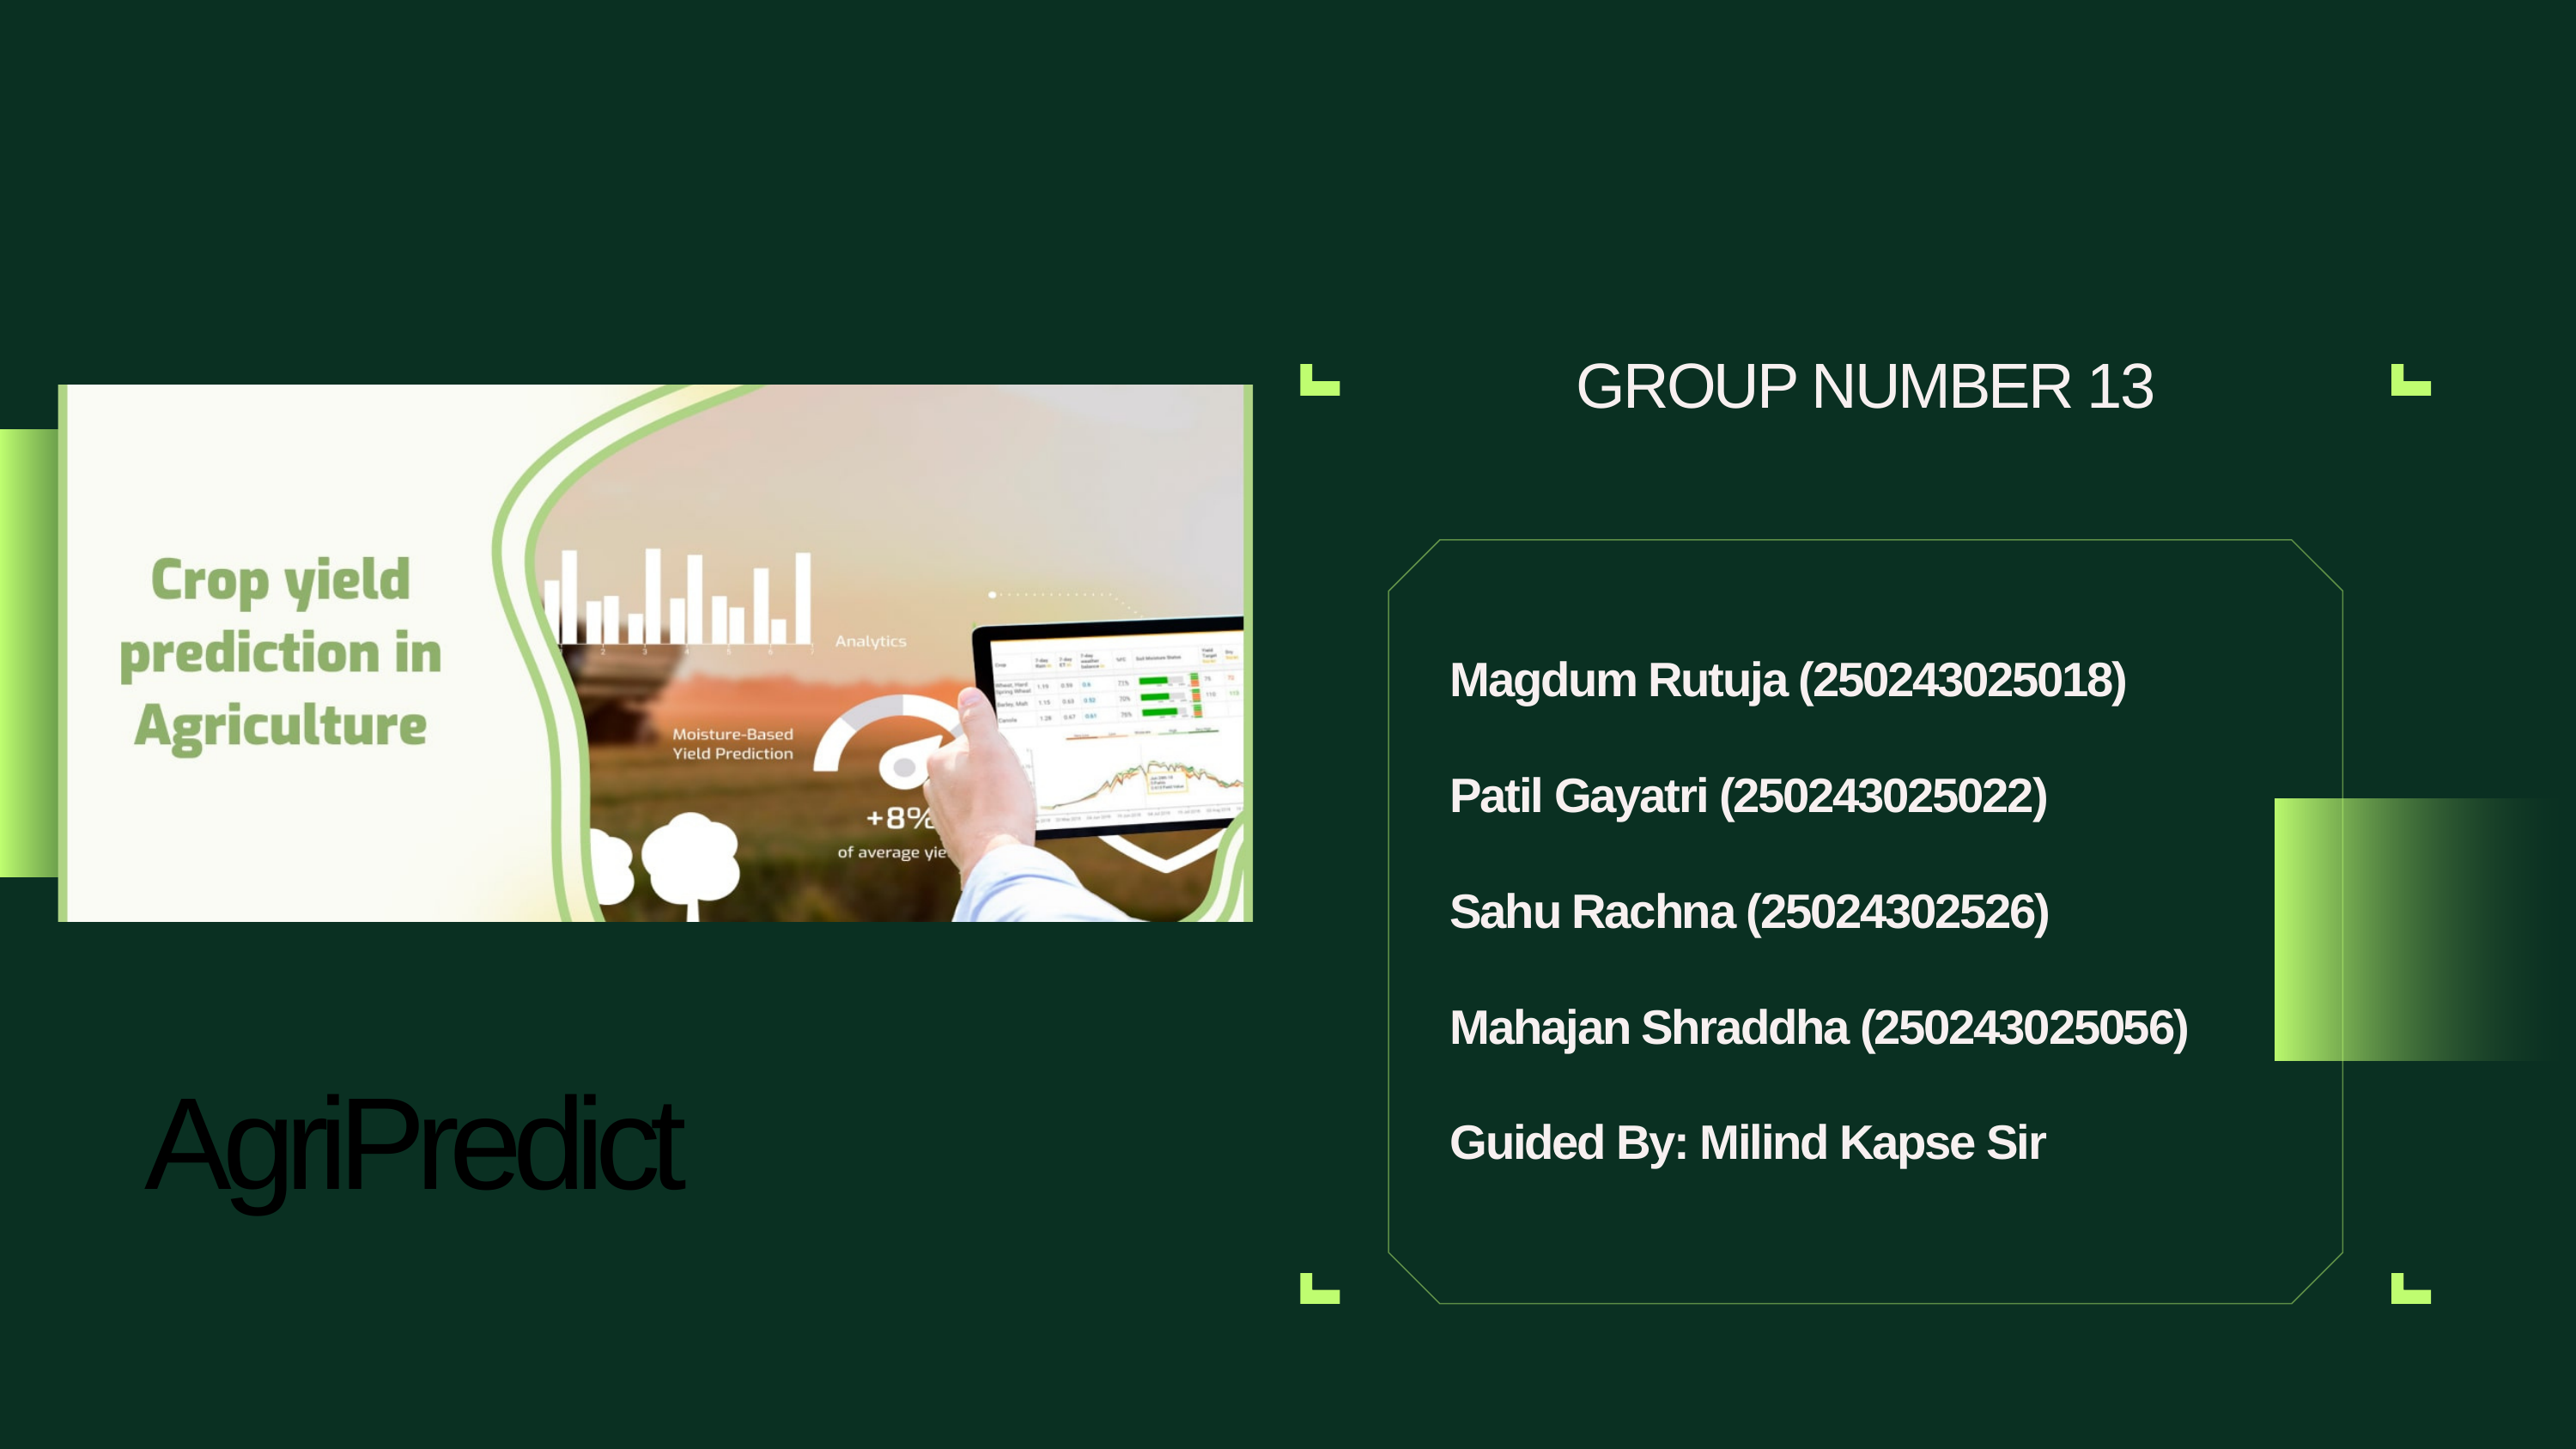

GROUP NUMBER 13

Magdum Rutuja (250243025018)

Patil Gayatri (250243025022)

Sahu Rachna (25024302526)

Mahajan Shraddha (250243025056)

Guided By: Milind Kapse Sir

AgriPredict